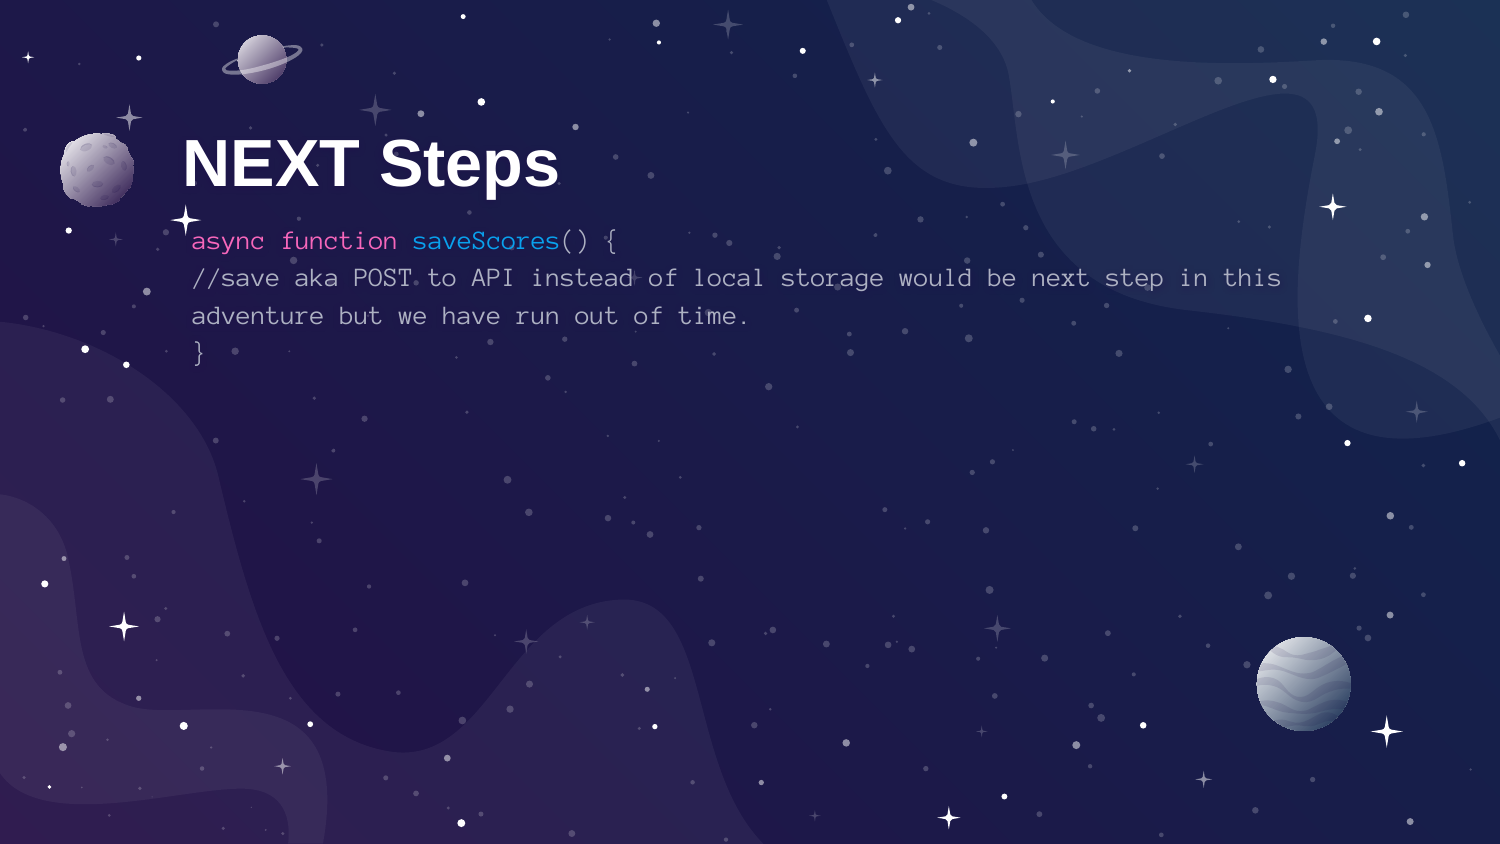

# NEXT Steps

async function saveScores() {
//save aka POST to API instead of local storage would be next step in this adventure but we have run out of time.
}